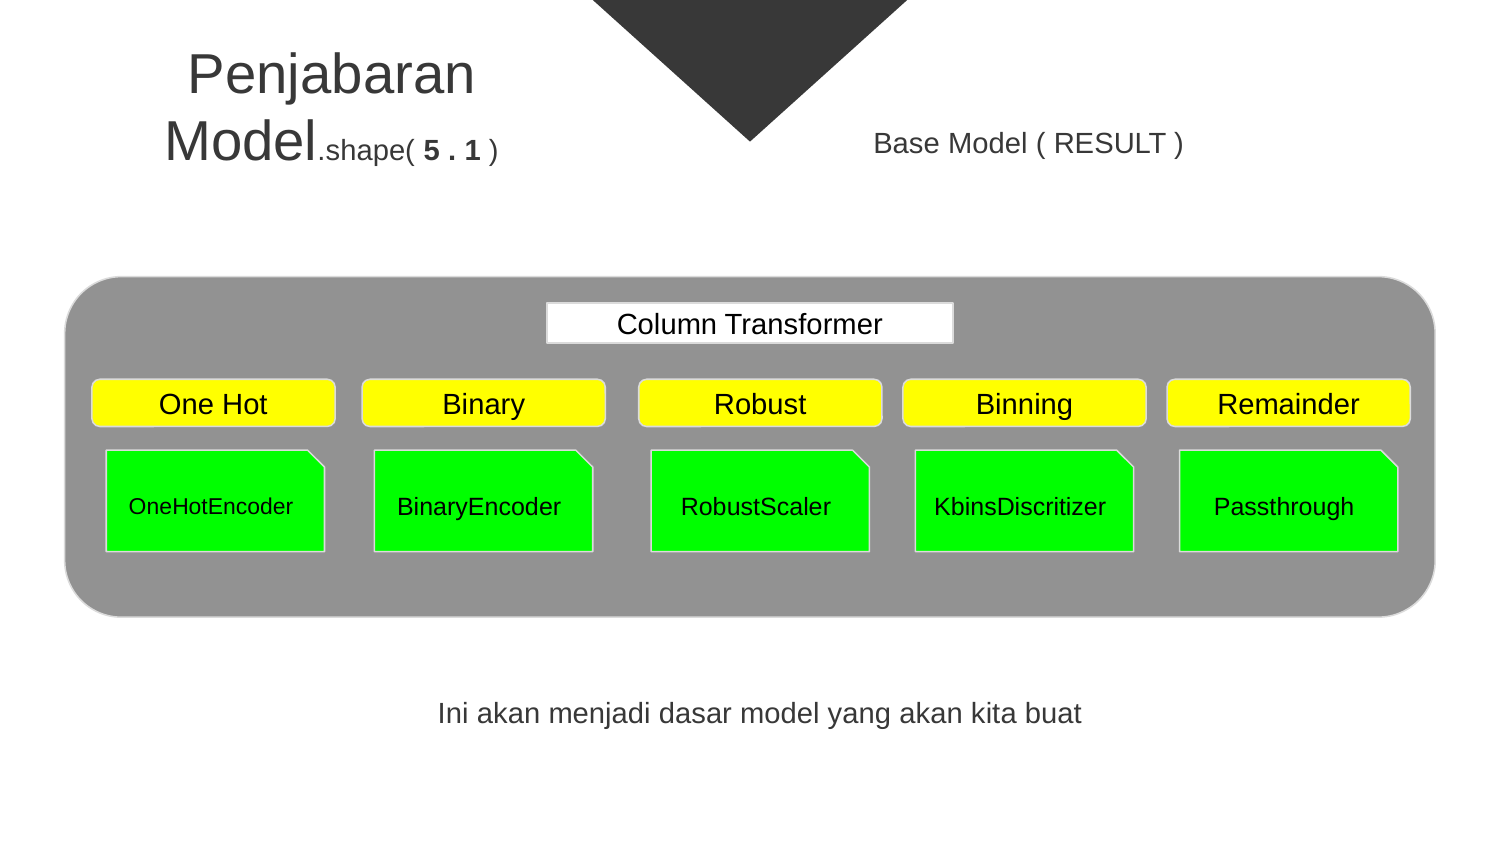

# Penjabaran Model.shape( 5 . 1 )
Base Model ( RESULT )

Column Transformer
One Hot
Binary
Robust
Binning
Remainder
OneHotEncoder
BinaryEncoder
RobustScaler
KbinsDiscritizer
Passthrough
Ini akan menjadi dasar model yang akan kita buat